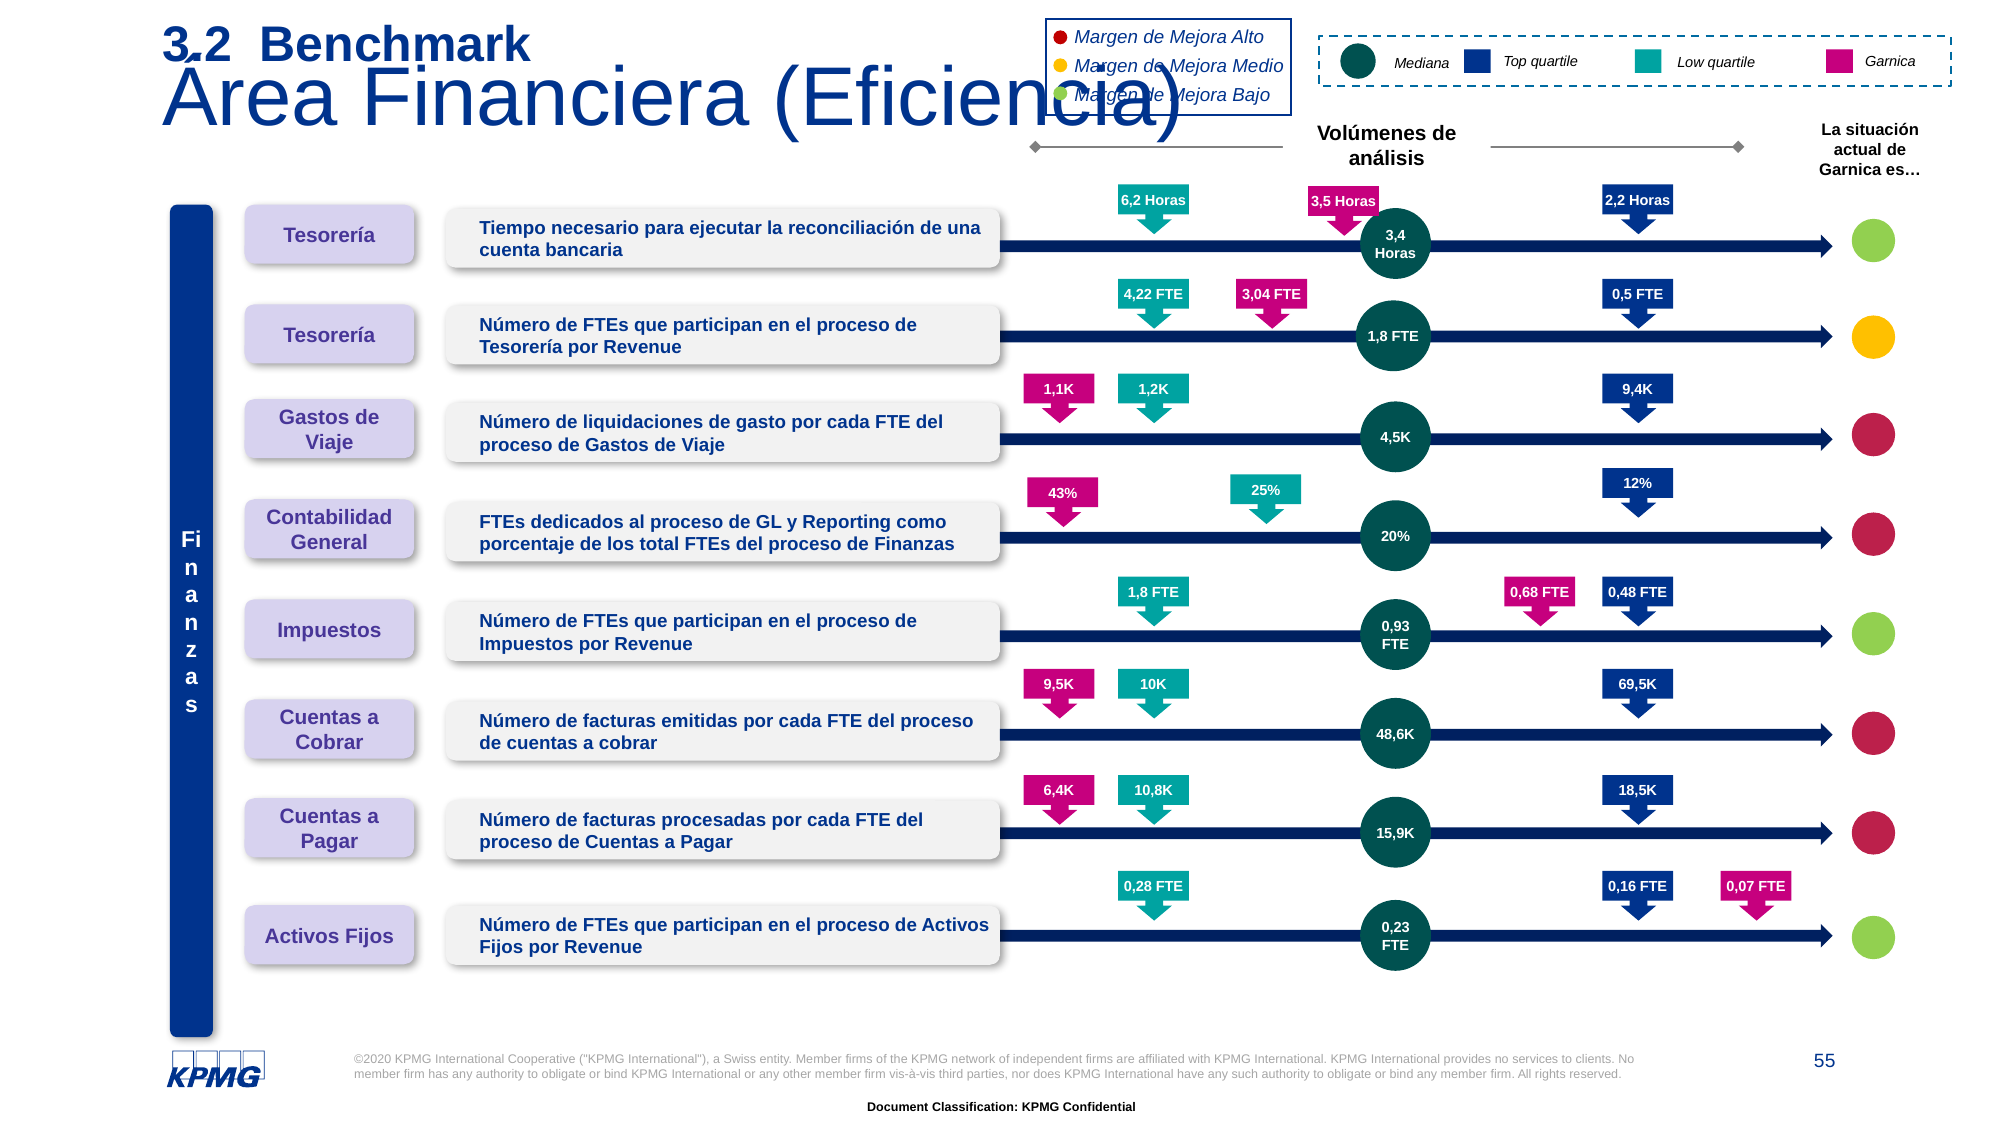

Margen de Mejora Alto
Margen de Mejora Medio
Margen de Mejora Bajo

# 3.2  Benchmark Área Financiera (Eficiencia)

Low quartile
Mediana
Top quartile
Garnica

Volúmenes de análisis
La situación actual de Garnica es…
6,2 Horas

2,2 Horas

3,5 Horas

Finanzas
Tesorería
3,4 Horas
Tiempo necesario para ejecutar la reconciliación de una cuenta bancaria

4,22 FTE

3,04 FTE

0,5 FTE

1,8 FTE
Tesorería
Número de FTEs que participan en el proceso de Tesorería por Revenue

1,1K

1,2K

9,4K

Gastos de Viaje
4,5K
Número de liquidaciones de gasto por cada FTE del proceso de Gastos de Viaje

12%

25%

43%

Contabilidad General
20%
FTEs dedicados al proceso de GL y Reporting como porcentaje de los total FTEs del proceso de Finanzas

1,8 FTE

0,68 FTE

0,48 FTE

0,93 FTE
Impuestos
Número de FTEs que participan en el proceso de Impuestos por Revenue

9,5K

10K

69,5K

48,6K
Cuentas a Cobrar
Número de facturas emitidas por cada FTE del proceso de cuentas a cobrar

6,4K

10,8K

18,5K

15,9K
Cuentas a Pagar
Número de facturas procesadas por cada FTE del proceso de Cuentas a Pagar

0,28 FTE

0,16 FTE

0,07 FTE

0,23 FTE
Activos Fijos
Número de FTEs que participan en el proceso de Activos Fijos por Revenue